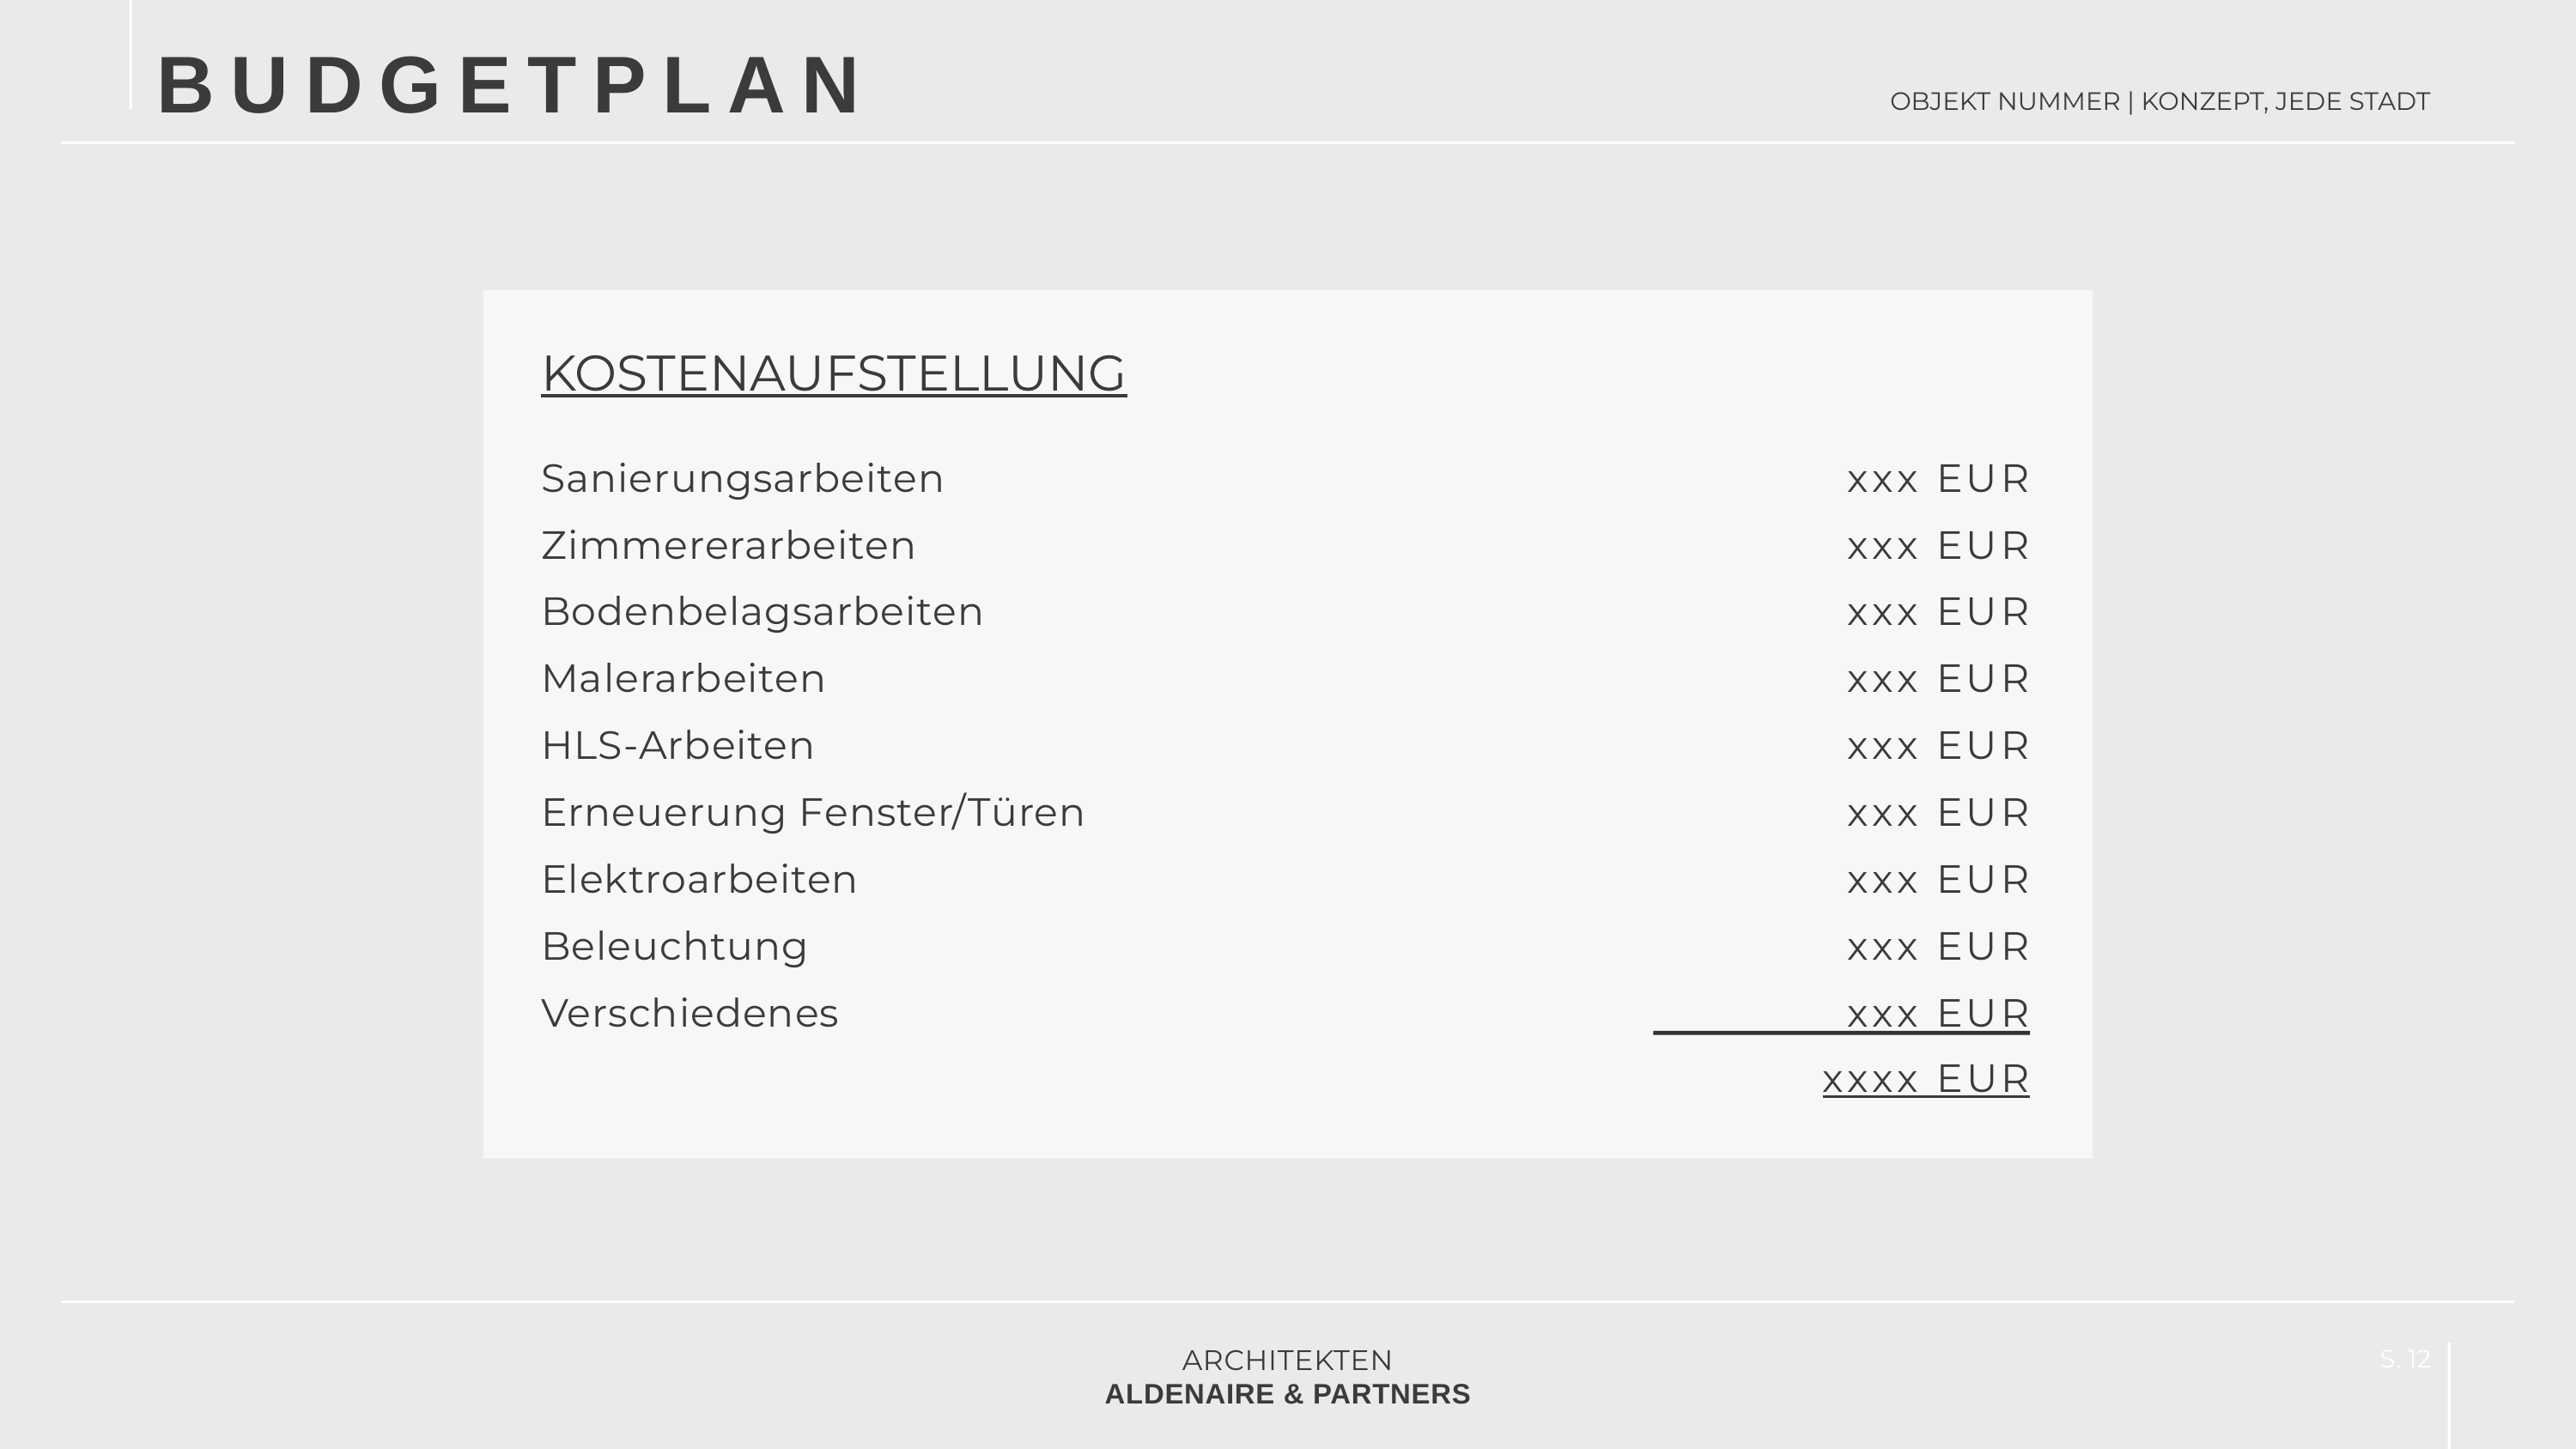

BUDGETPLAN
OBJEKT NUMMER | KONZEPT, JEDE STADT

KOSTENAUFSTELLUNG
Sanierungsarbeiten
Zimmererarbeiten
Bodenbelagsarbeiten
Malerarbeiten
HLS-Arbeiten
Erneuerung Fenster/Türen
Elektroarbeiten
Beleuchtung
Verschiedenes
xxx EUR
xxx EUR
xxx EUR
xxx EUR
xxx EUR
xxx EUR
xxx EUR
xxx EUR
xxx EUR

xxxx EUR

S. 12
ARCHITEKTEN
ALDENAIRE & PARTNERS